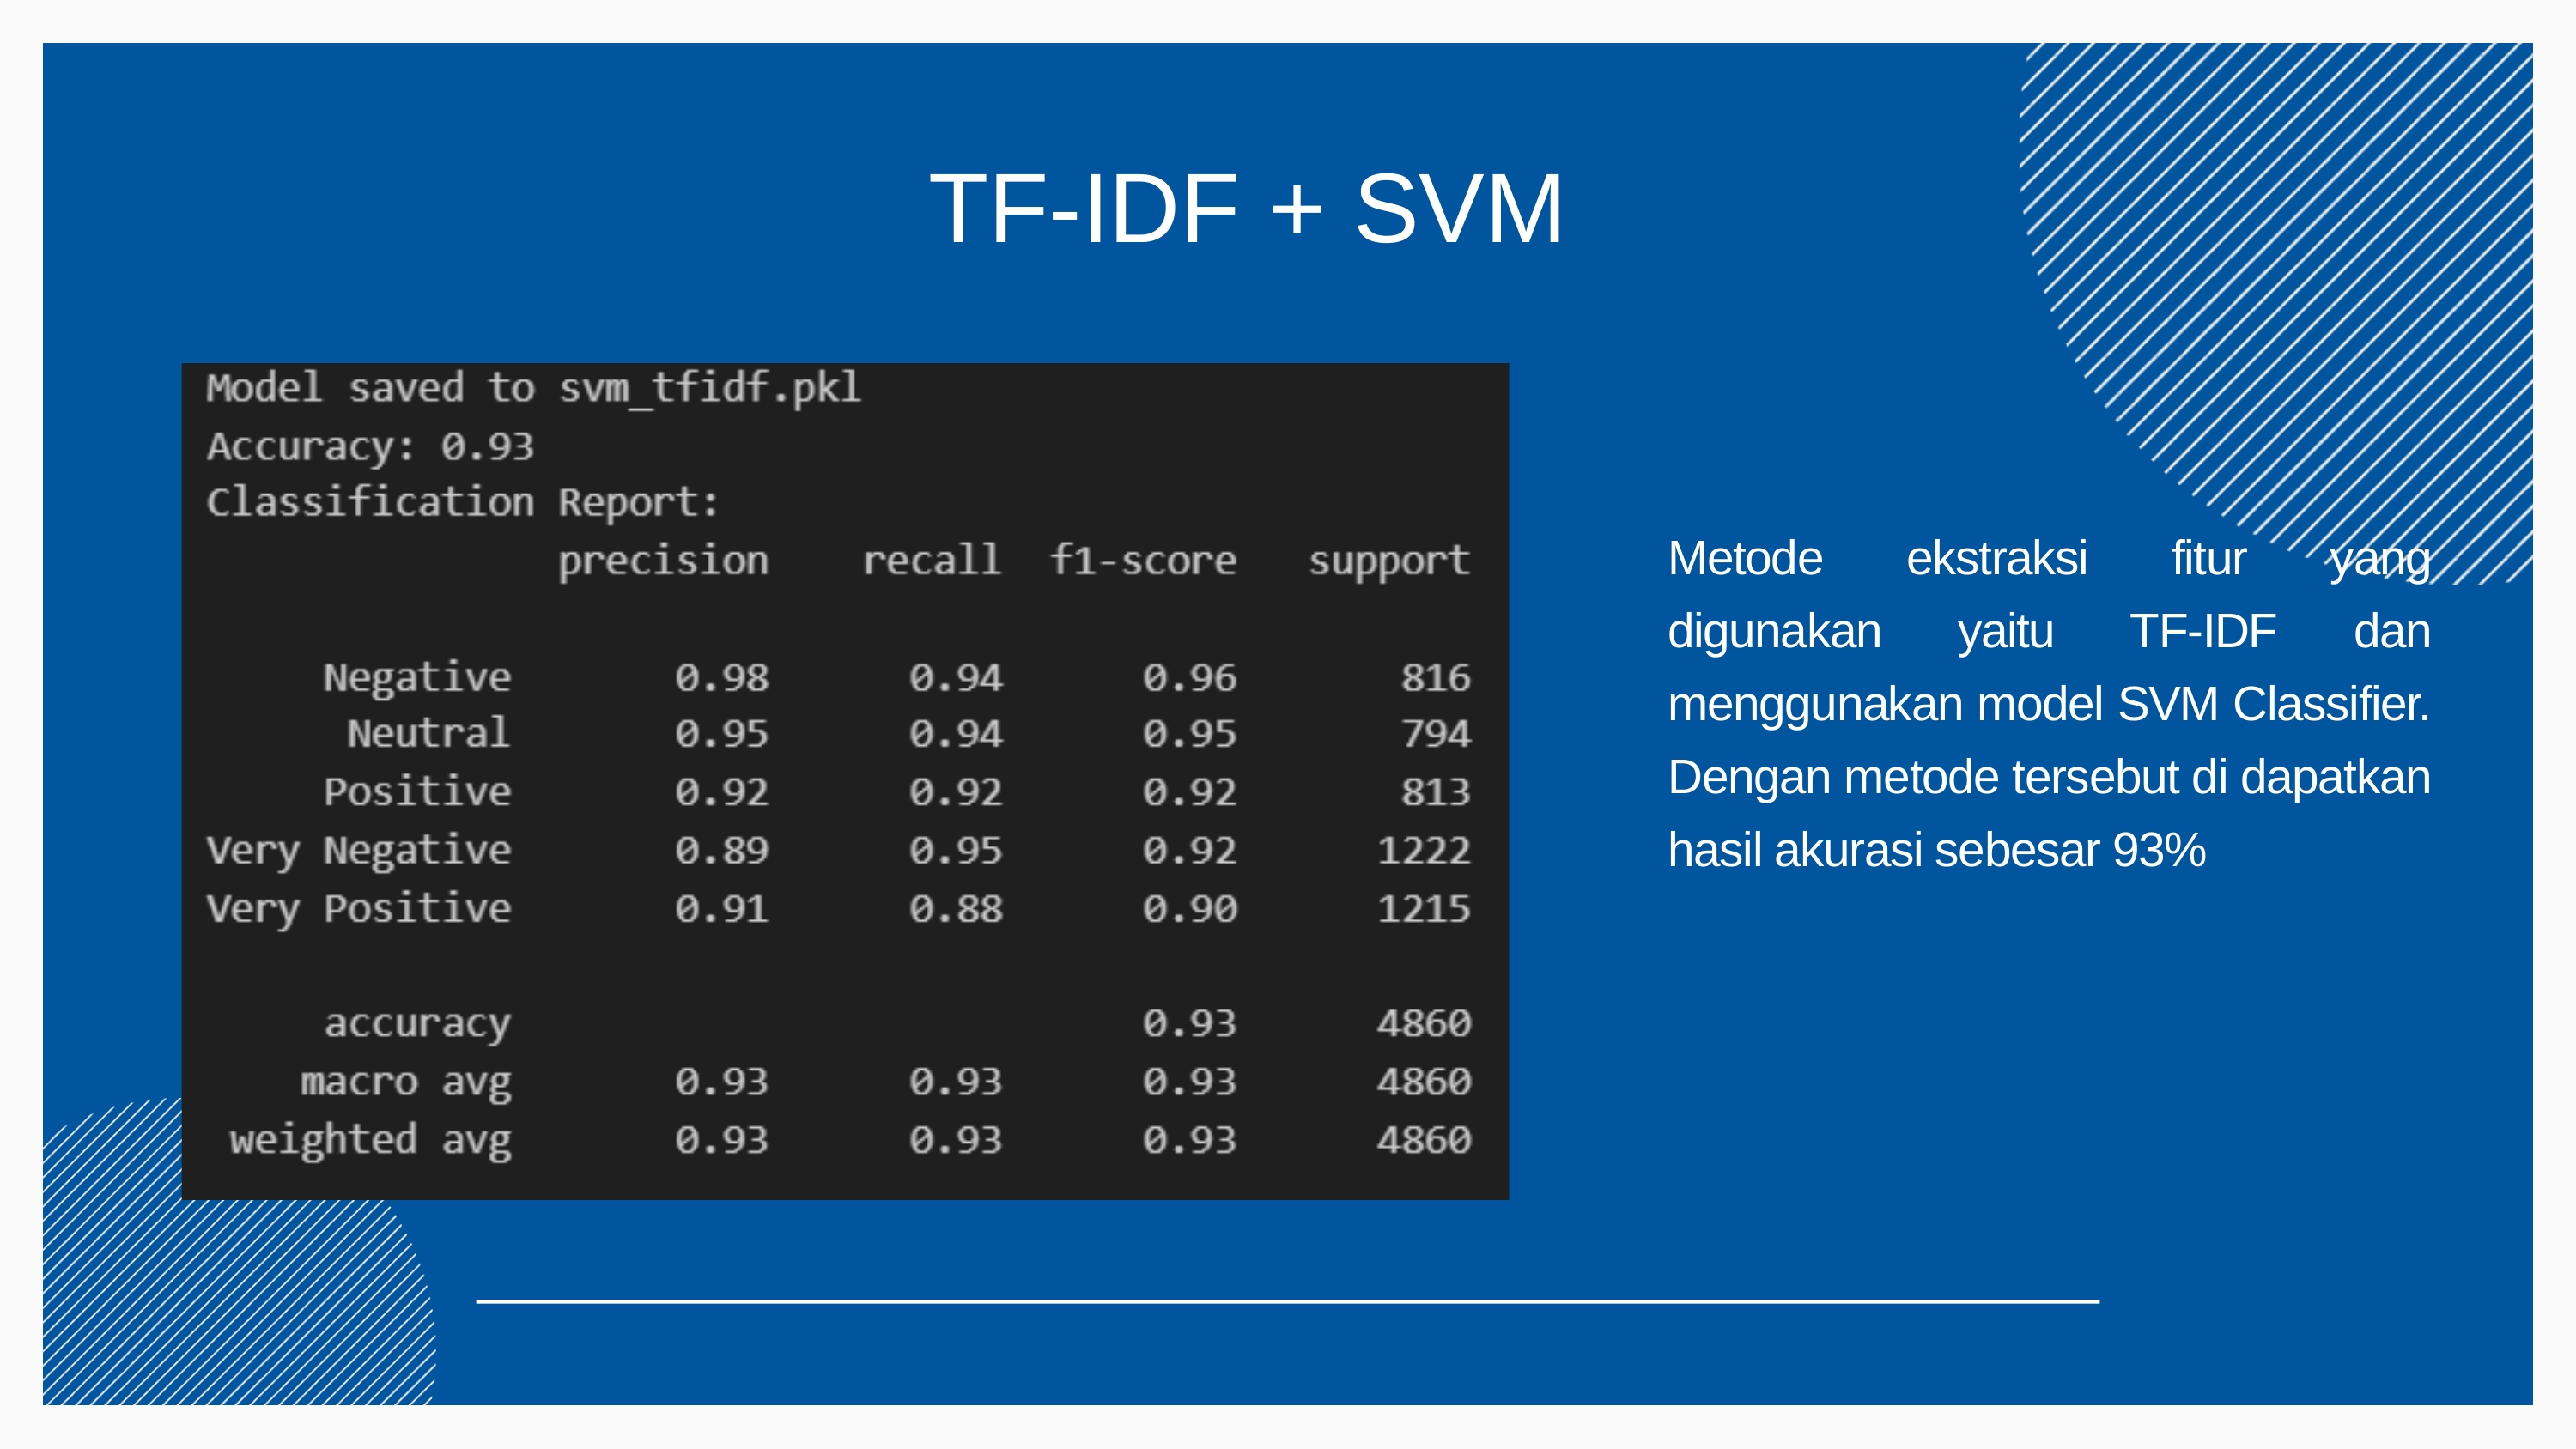

TF-IDF + SVM

Metode ekstraksi fitur yang digunakan yaitu TF-IDF dan menggunakan model SVM Classifier. Dengan metode tersebut di dapatkan hasil akurasi sebesar 93%